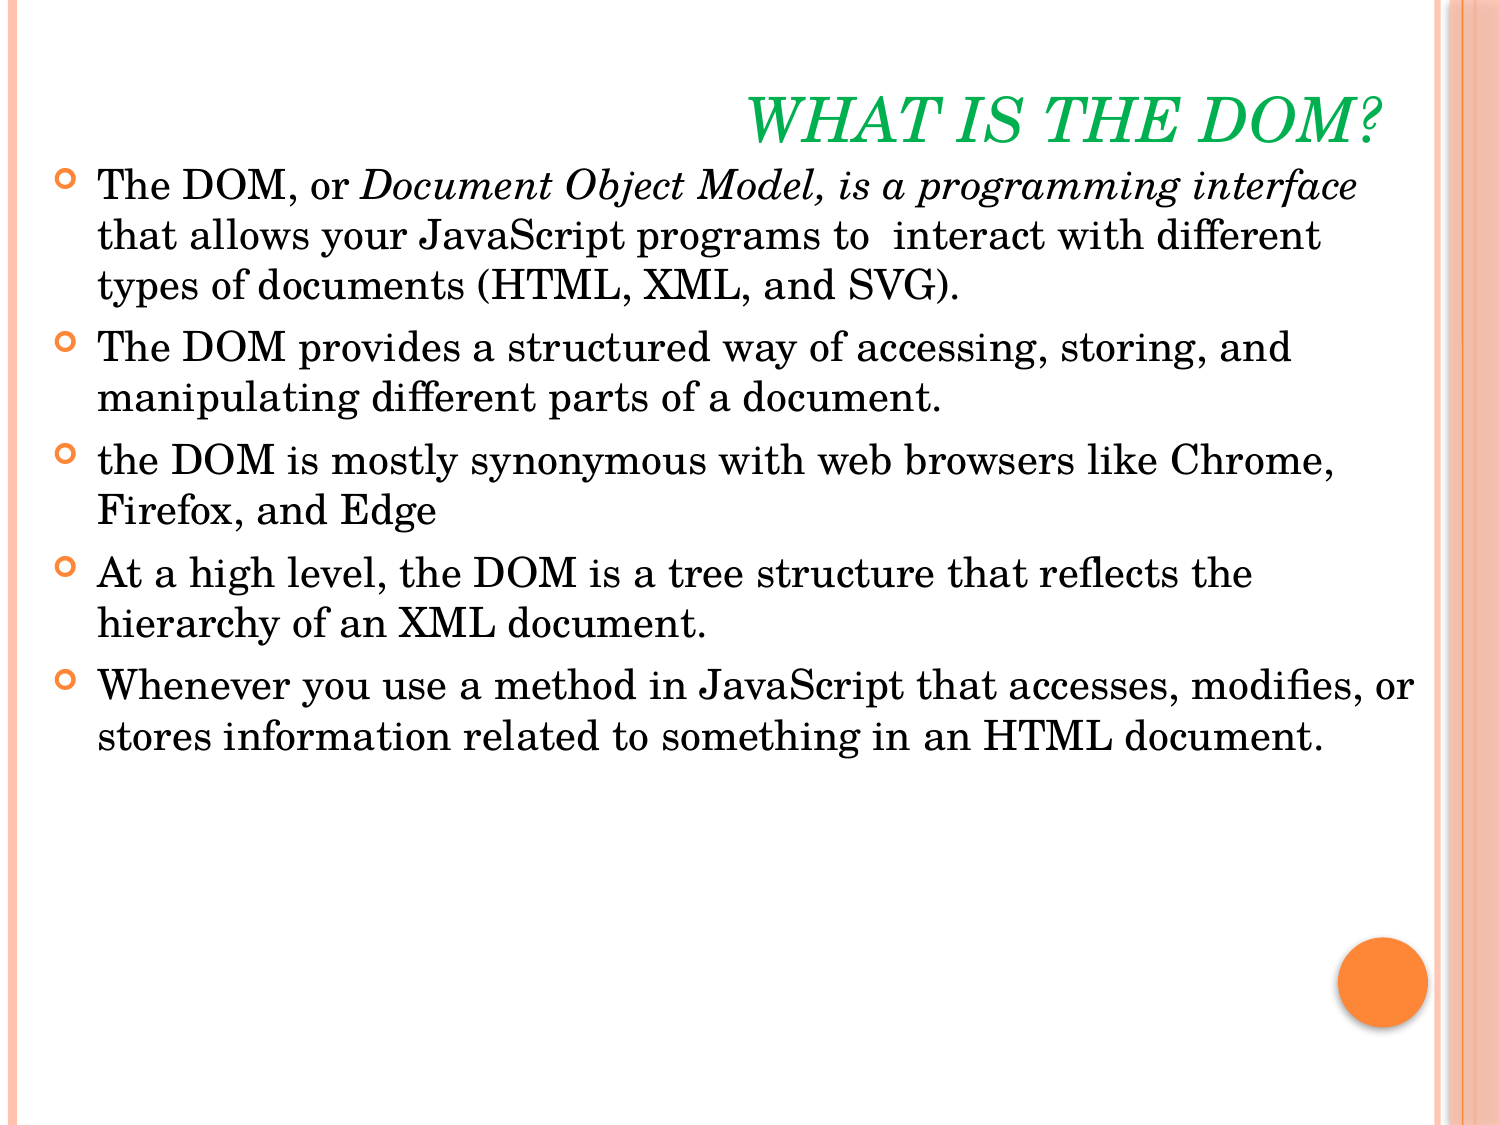

# what is the DOM?
The DOM, or Document Object Model, is a programming interface that allows your JavaScript programs to  interact with different types of documents (HTML, XML, and SVG).
The DOM provides a structured way of accessing, storing, and manipulating different parts of a document.
the DOM is mostly synonymous with web browsers like Chrome, Firefox, and Edge
At a high level, the DOM is a tree structure that reflects the hierarchy of an XML document.
Whenever you use a method in JavaScript that accesses, modifies, or stores information related to something in an HTML document.